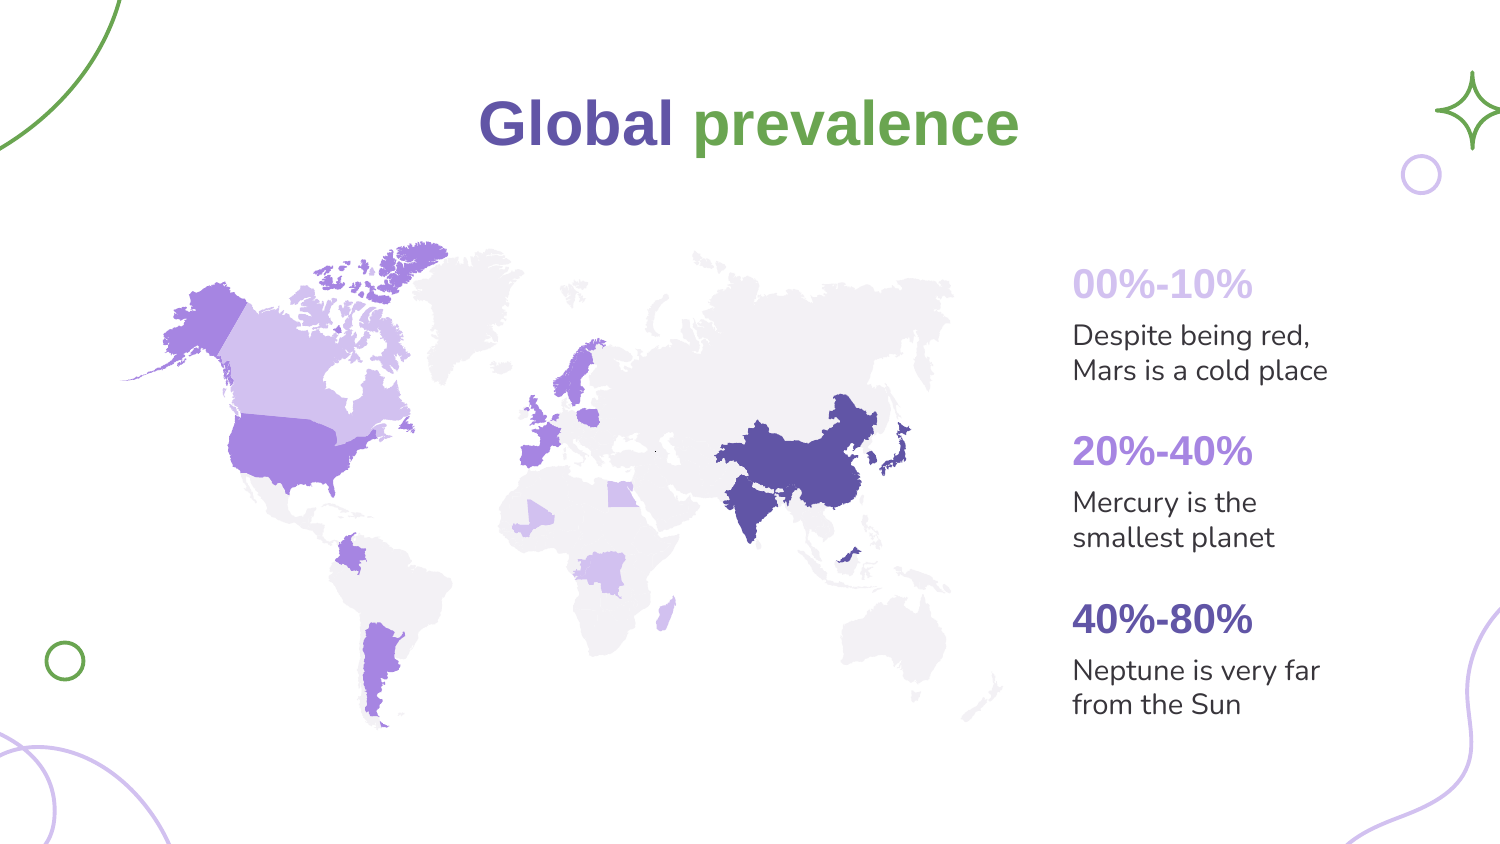

# Global prevalence

00%-10%
Despite being red, Mars is a cold place
20%-40%
Mercury is the smallest planet
40%-80%
Neptune is very far from the Sun